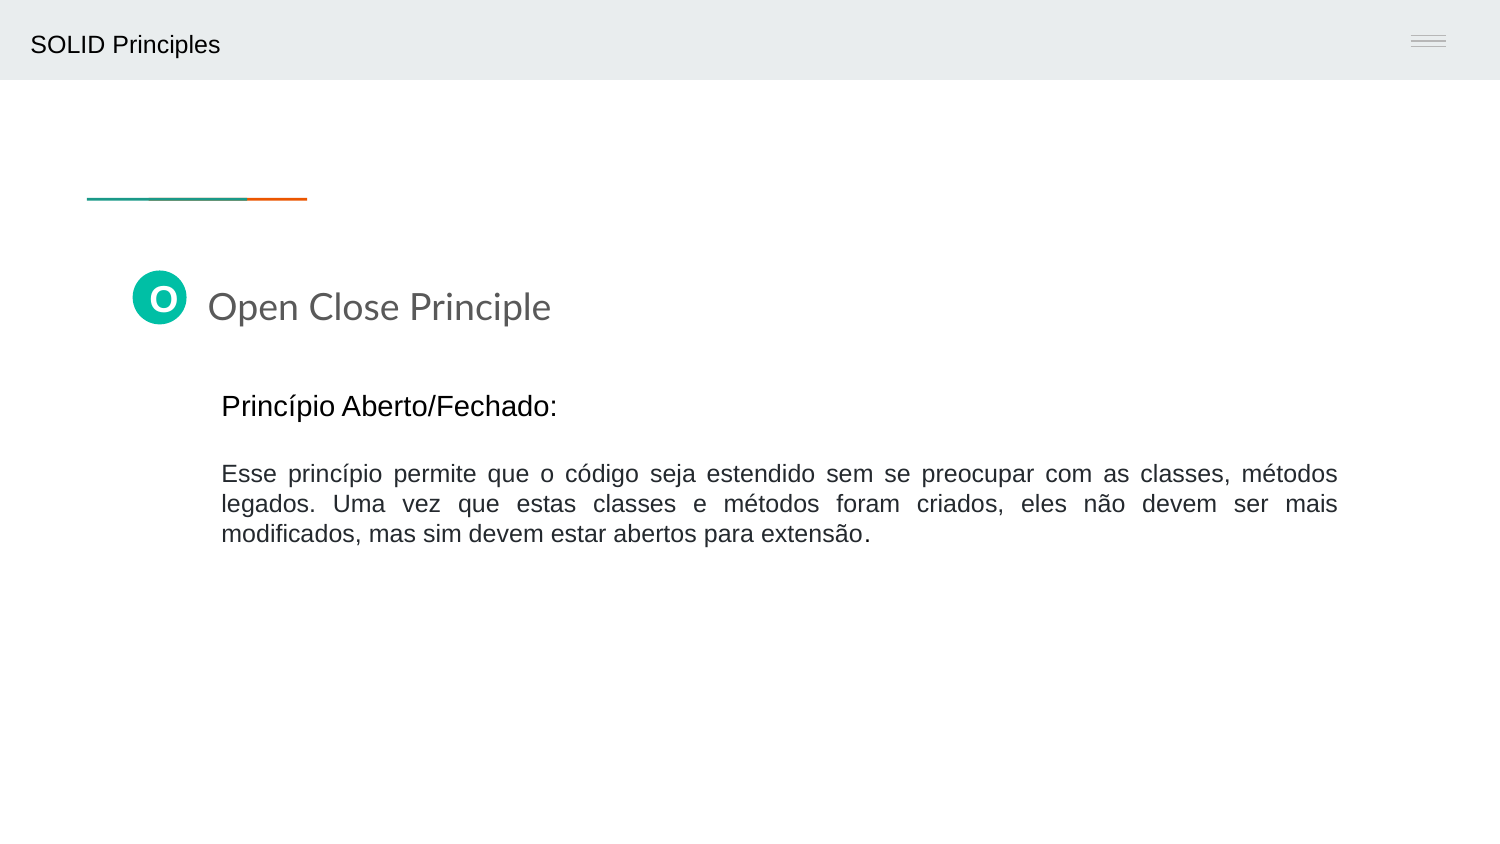

SOLID Principles
Open Close Principle
O
Princípio Aberto/Fechado:

Esse princípio permite que o código seja estendido sem se preocupar com as classes, métodos legados. Uma vez que estas classes e métodos foram criados, eles não devem ser mais modificados, mas sim devem estar abertos para extensão.